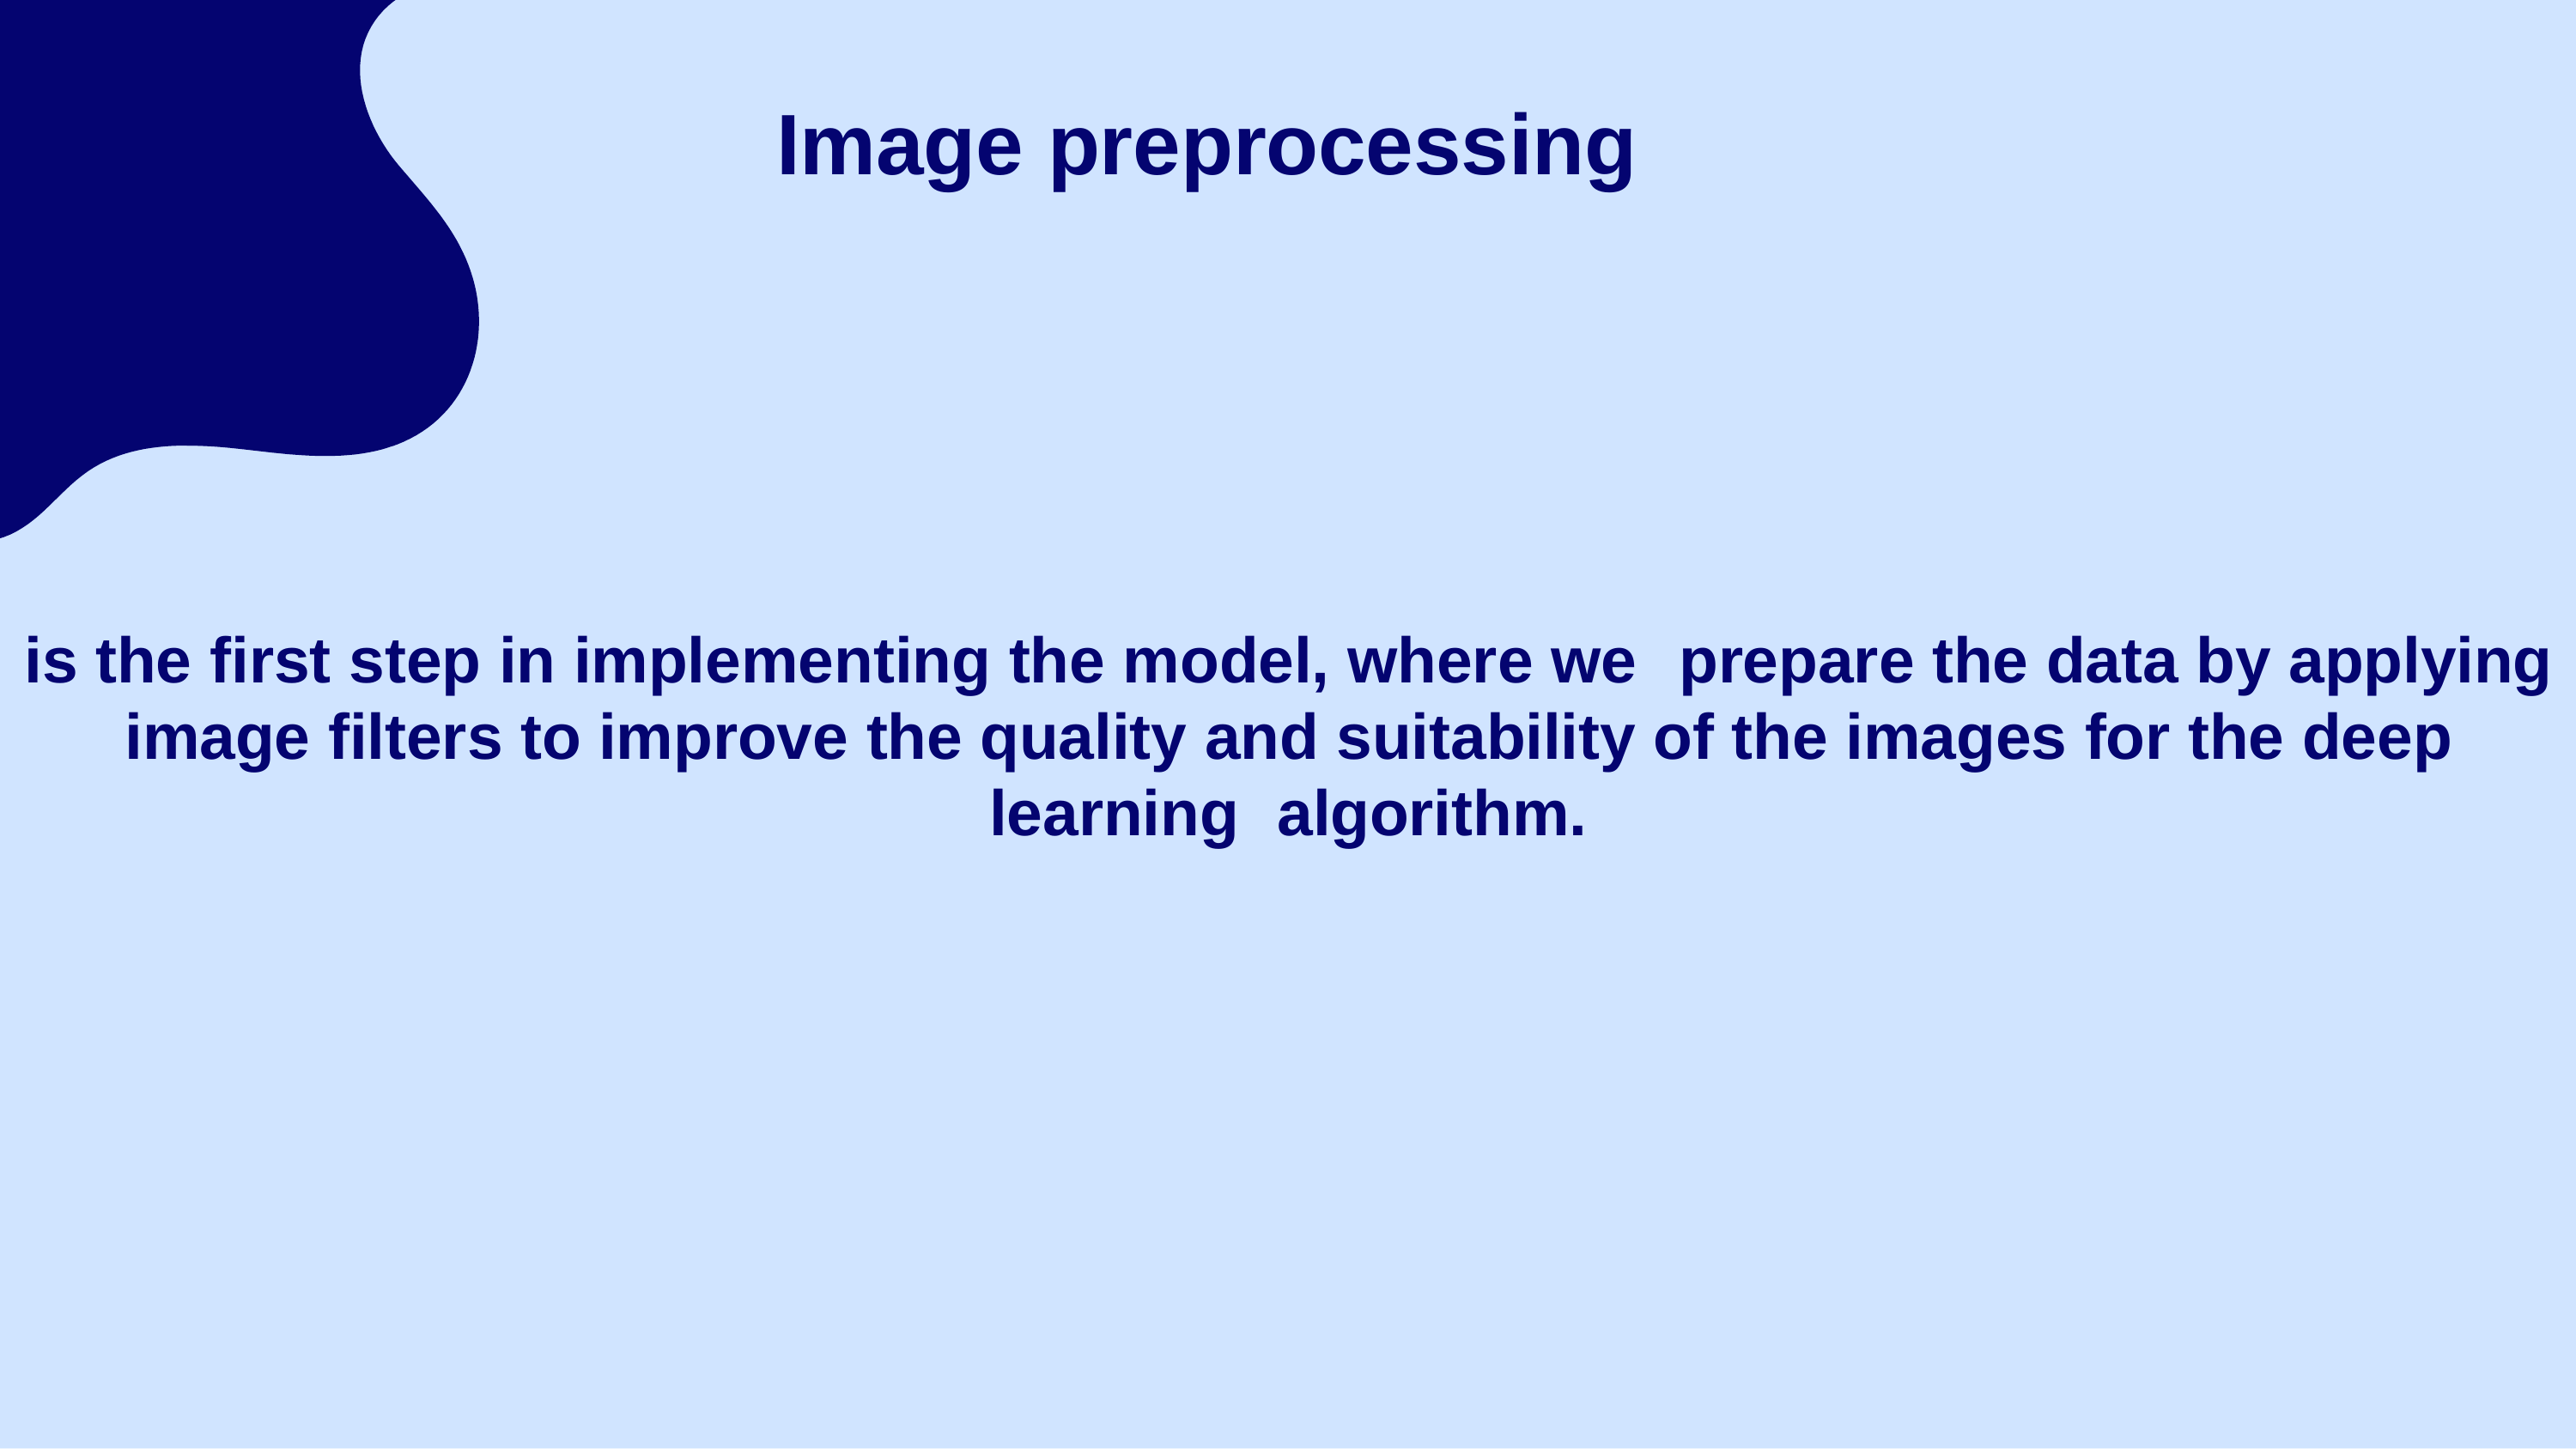

Image preprocessing
is the first step in implementing the model, where we	prepare the data by applying  image filters to improve the quality and suitability of the images for the deep  learning	algorithm.